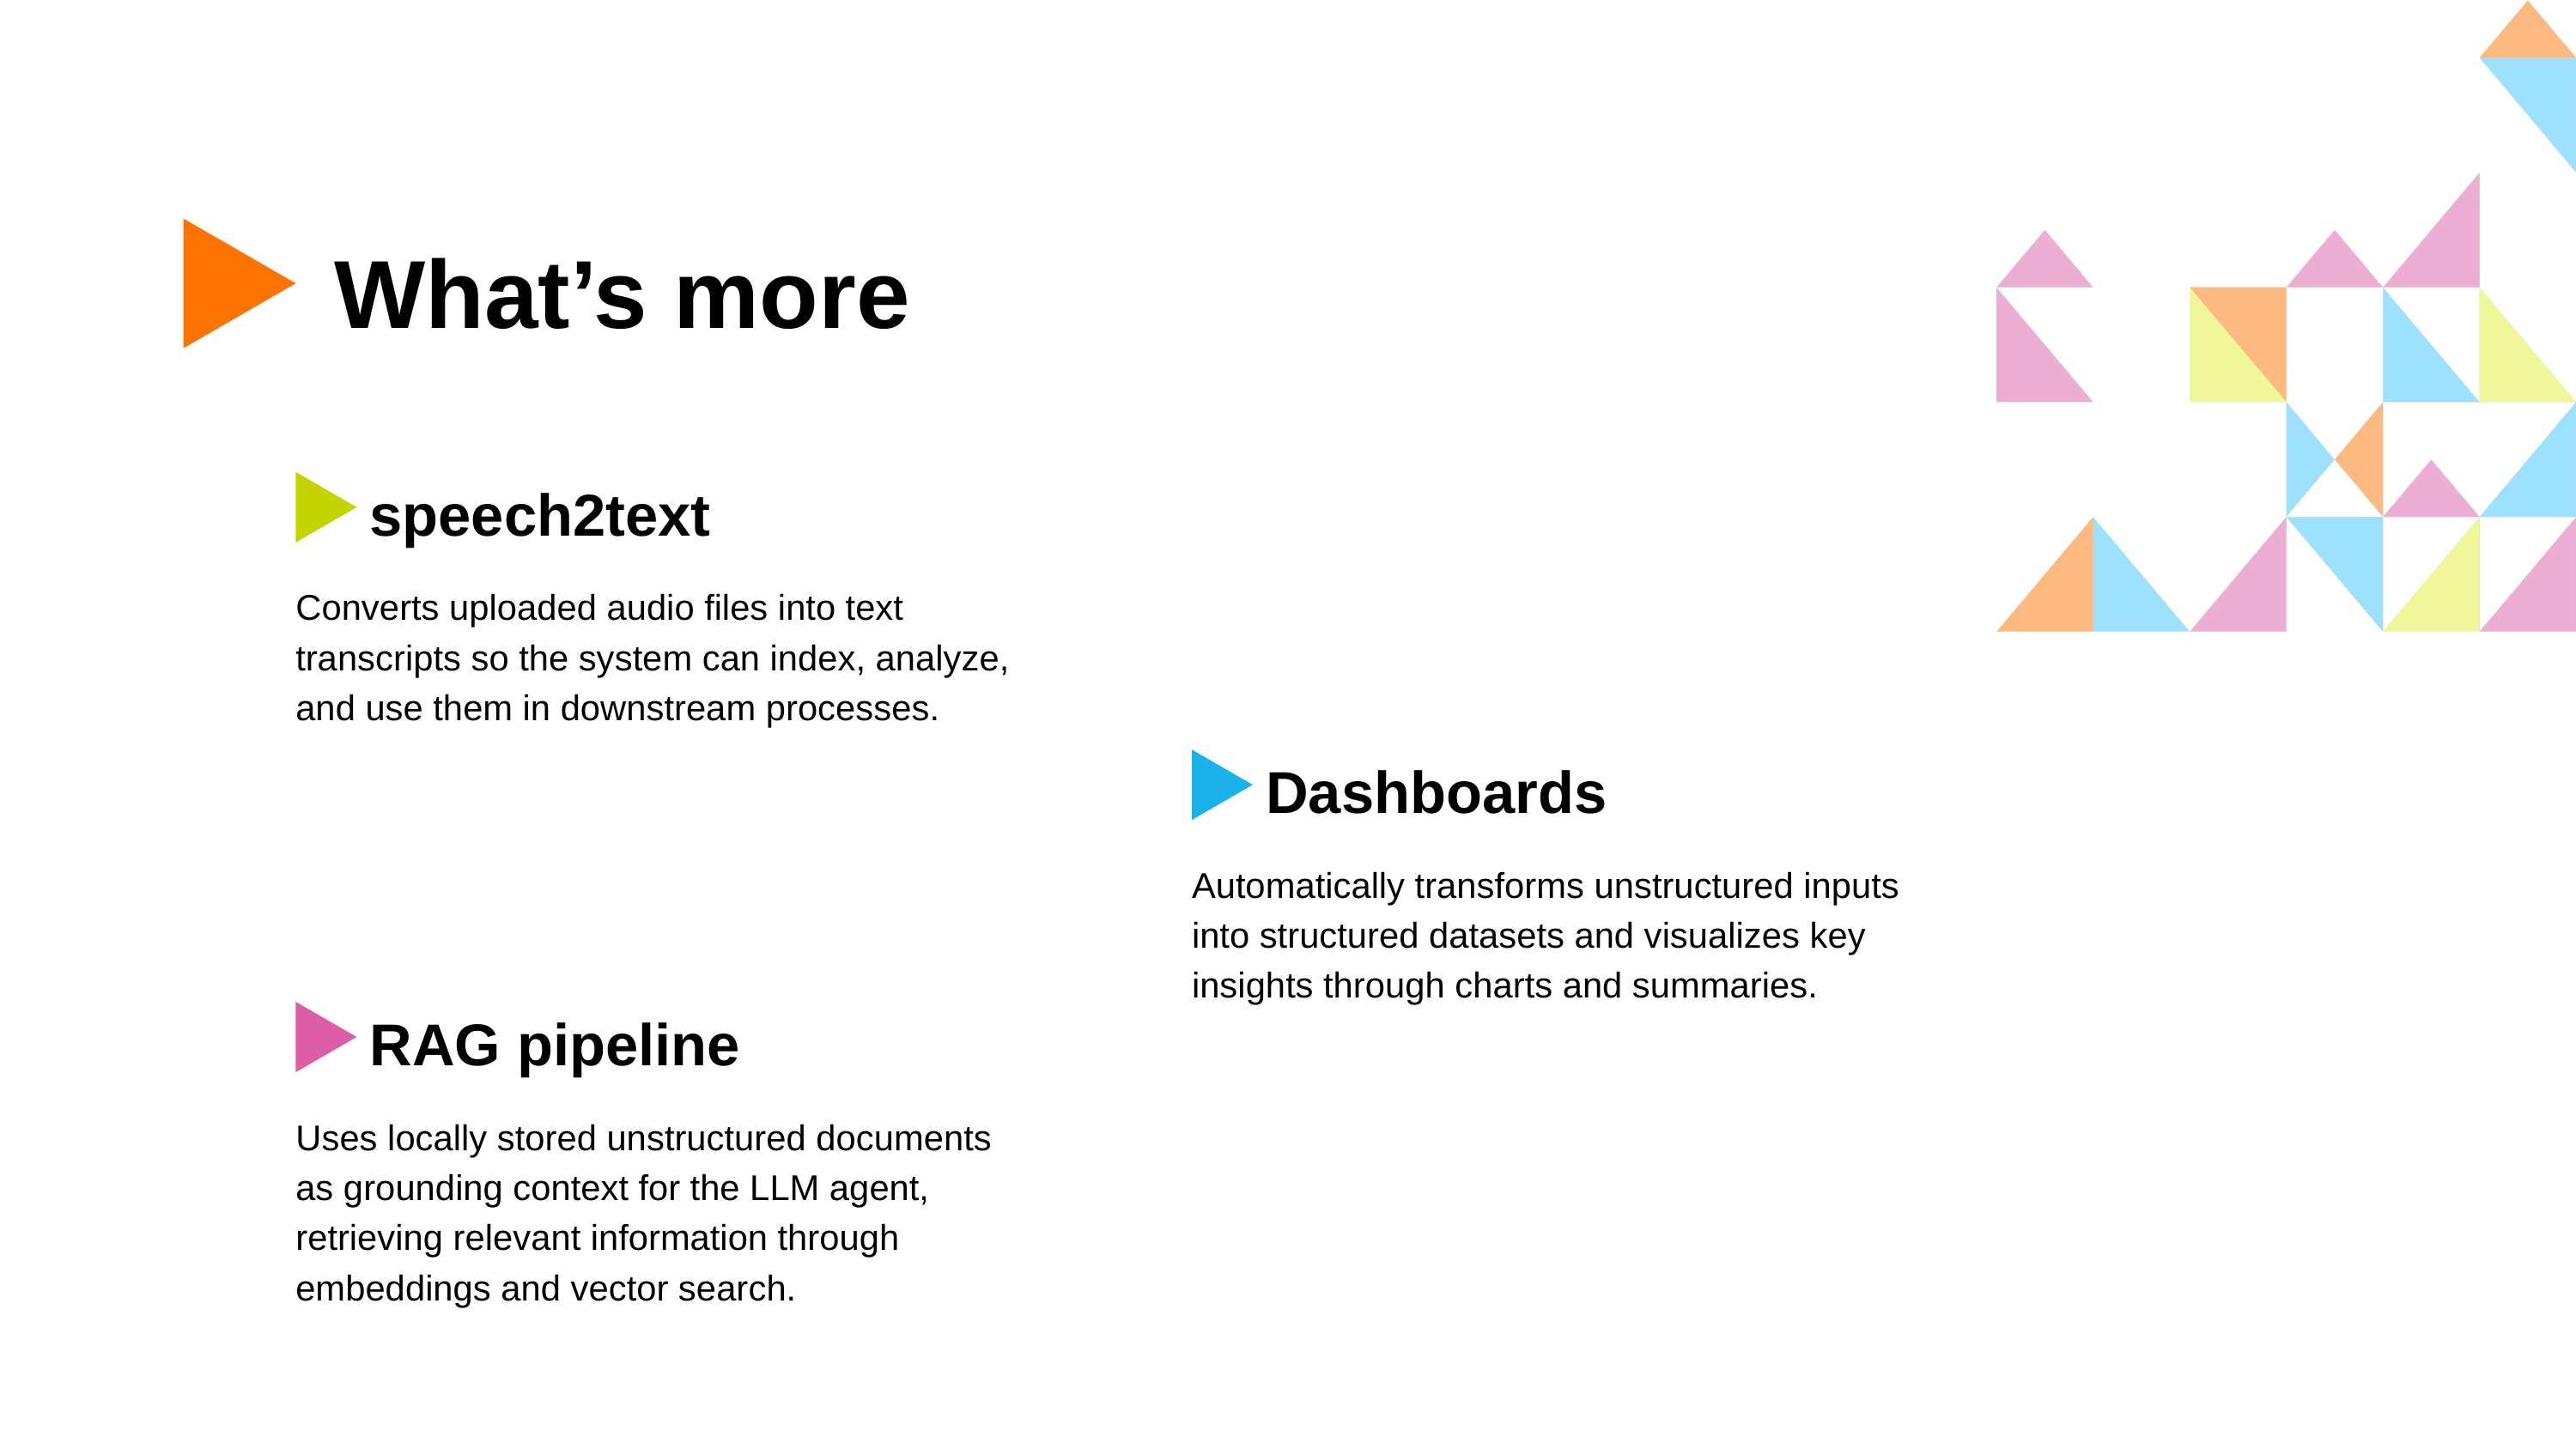

What’s more

speech2text

Converts uploaded audio files into text transcripts so the system can index, analyze, and use them in downstream processes.
Dashboards

Automatically transforms unstructured inputs into structured datasets and visualizes key insights through charts and summaries.
RAG pipeline

Uses locally stored unstructured documents as grounding context for the LLM agent, retrieving relevant information through embeddings and vector search.